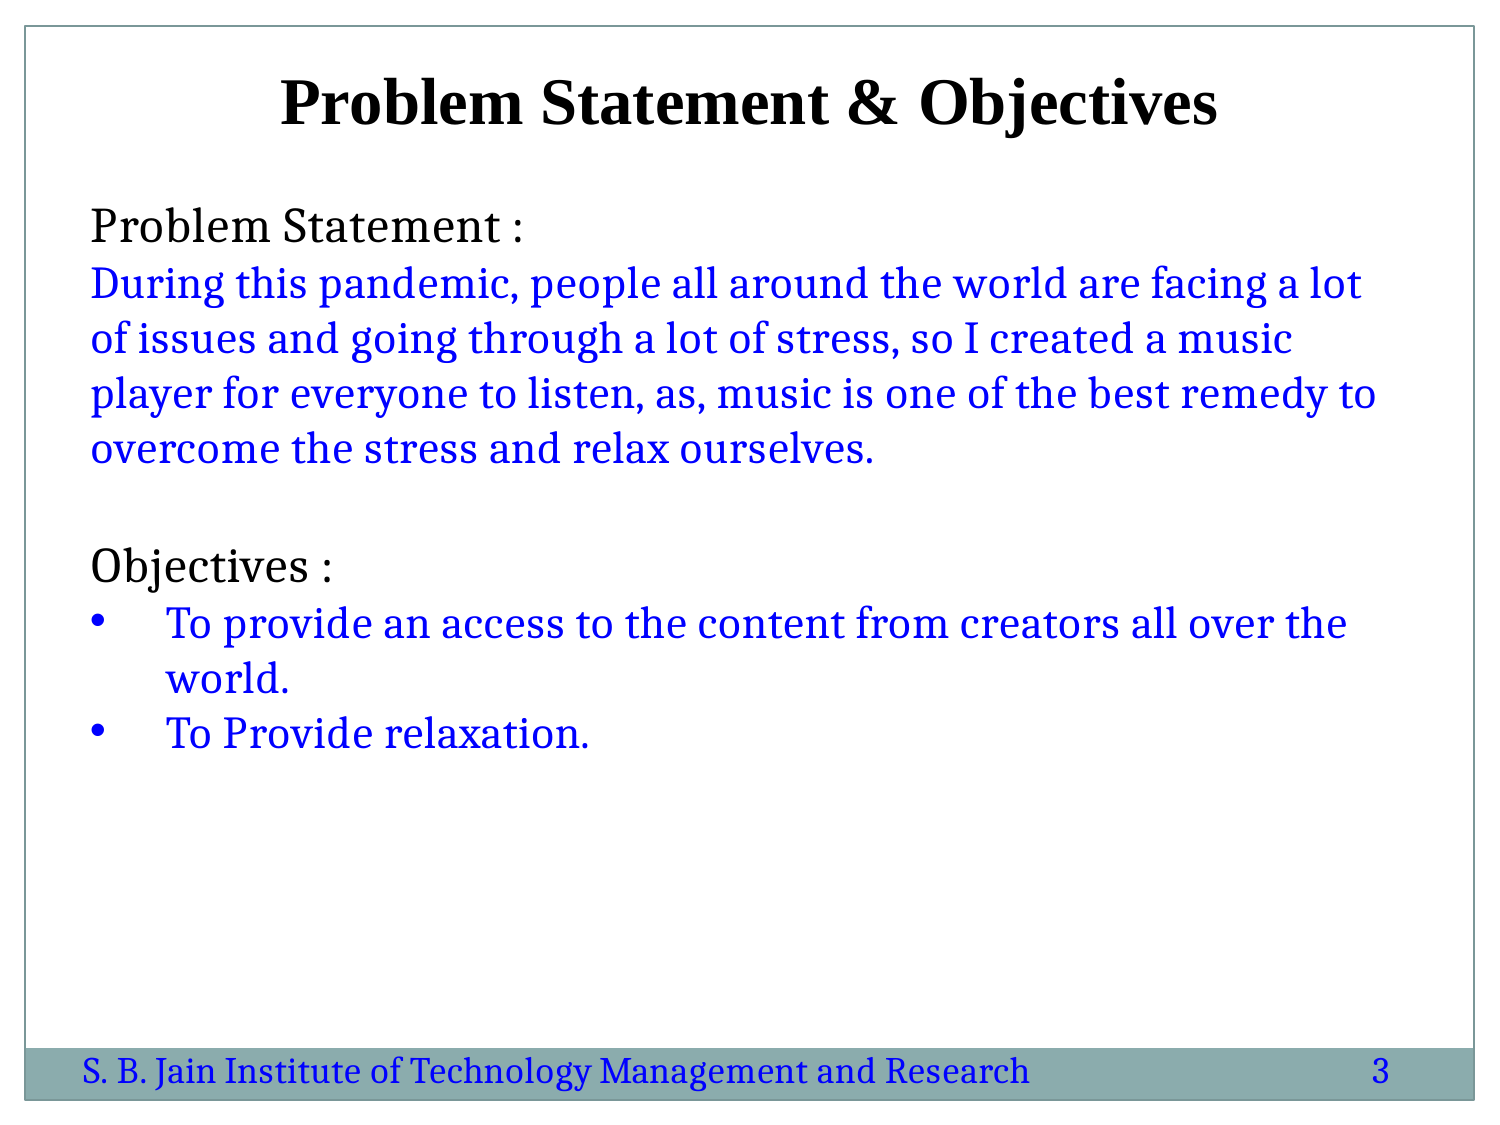

Problem Statement & Objectives
Problem Statement :
During this pandemic, people all around the world are facing a lot of issues and going through a lot of stress, so I created a music player for everyone to listen, as, music is one of the best remedy to overcome the stress and relax ourselves.

Objectives :
To provide an access to the content from creators all over the world.
To Provide relaxation.

S. B. Jain Institute of Technology Management and Research
3